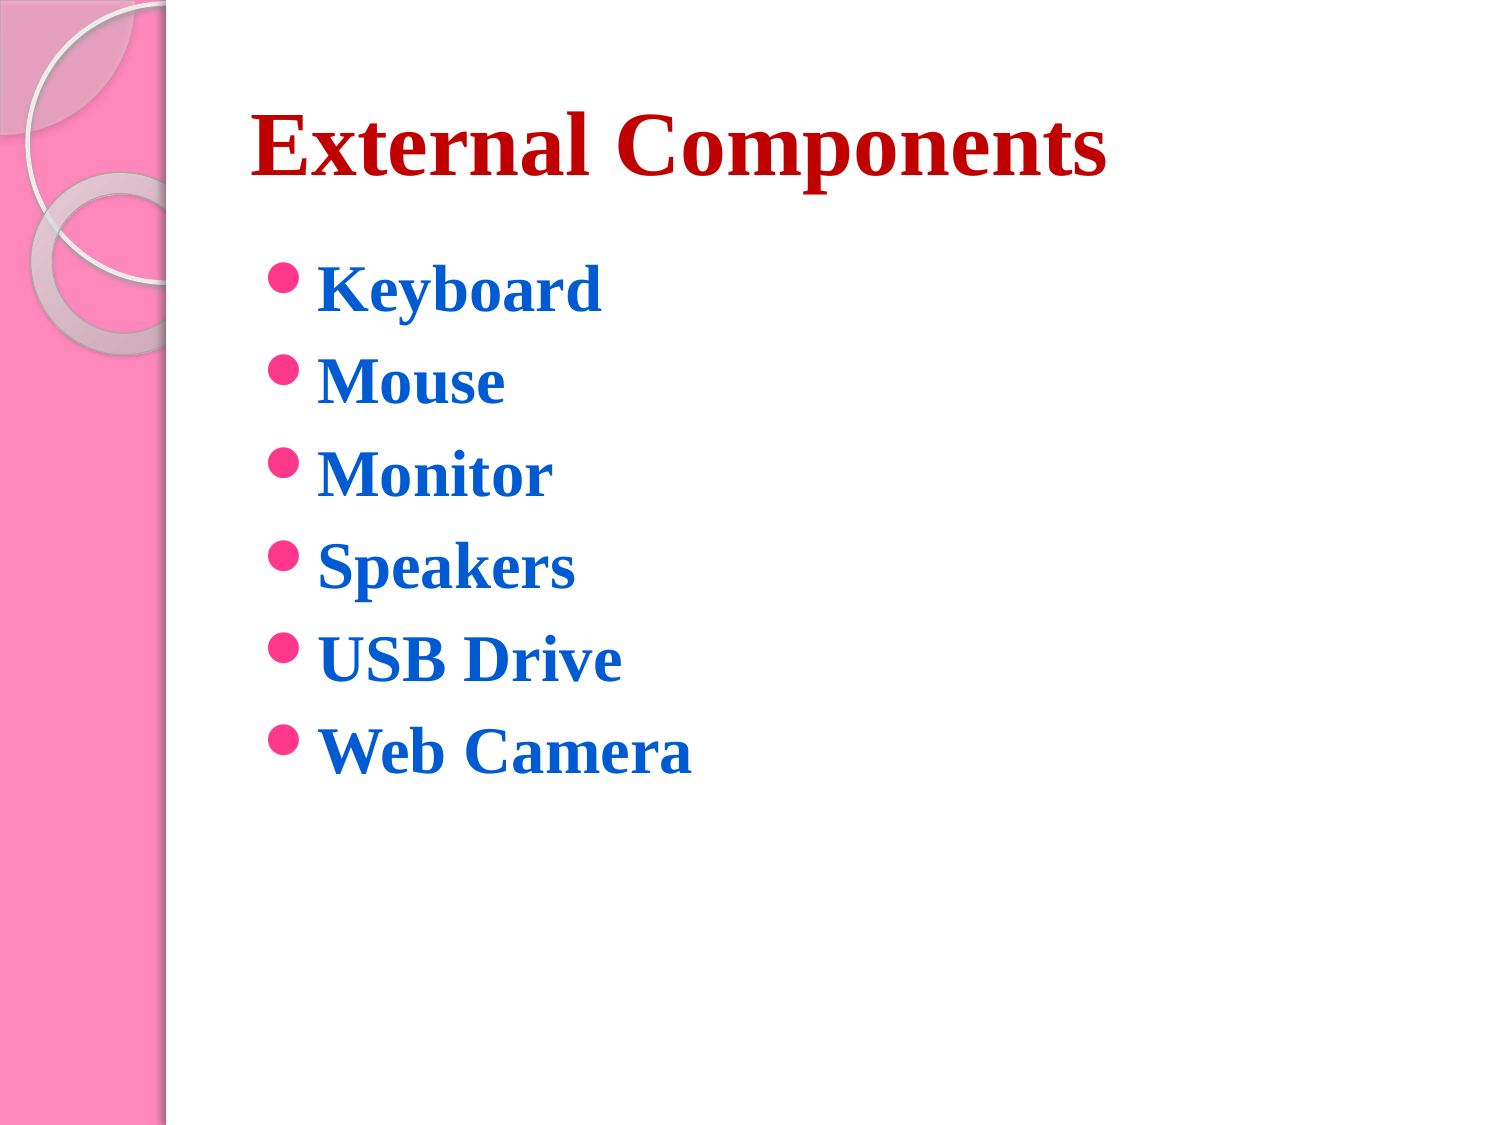

# External Components
Keyboard
Mouse
Monitor
Speakers
USB Drive
Web Camera